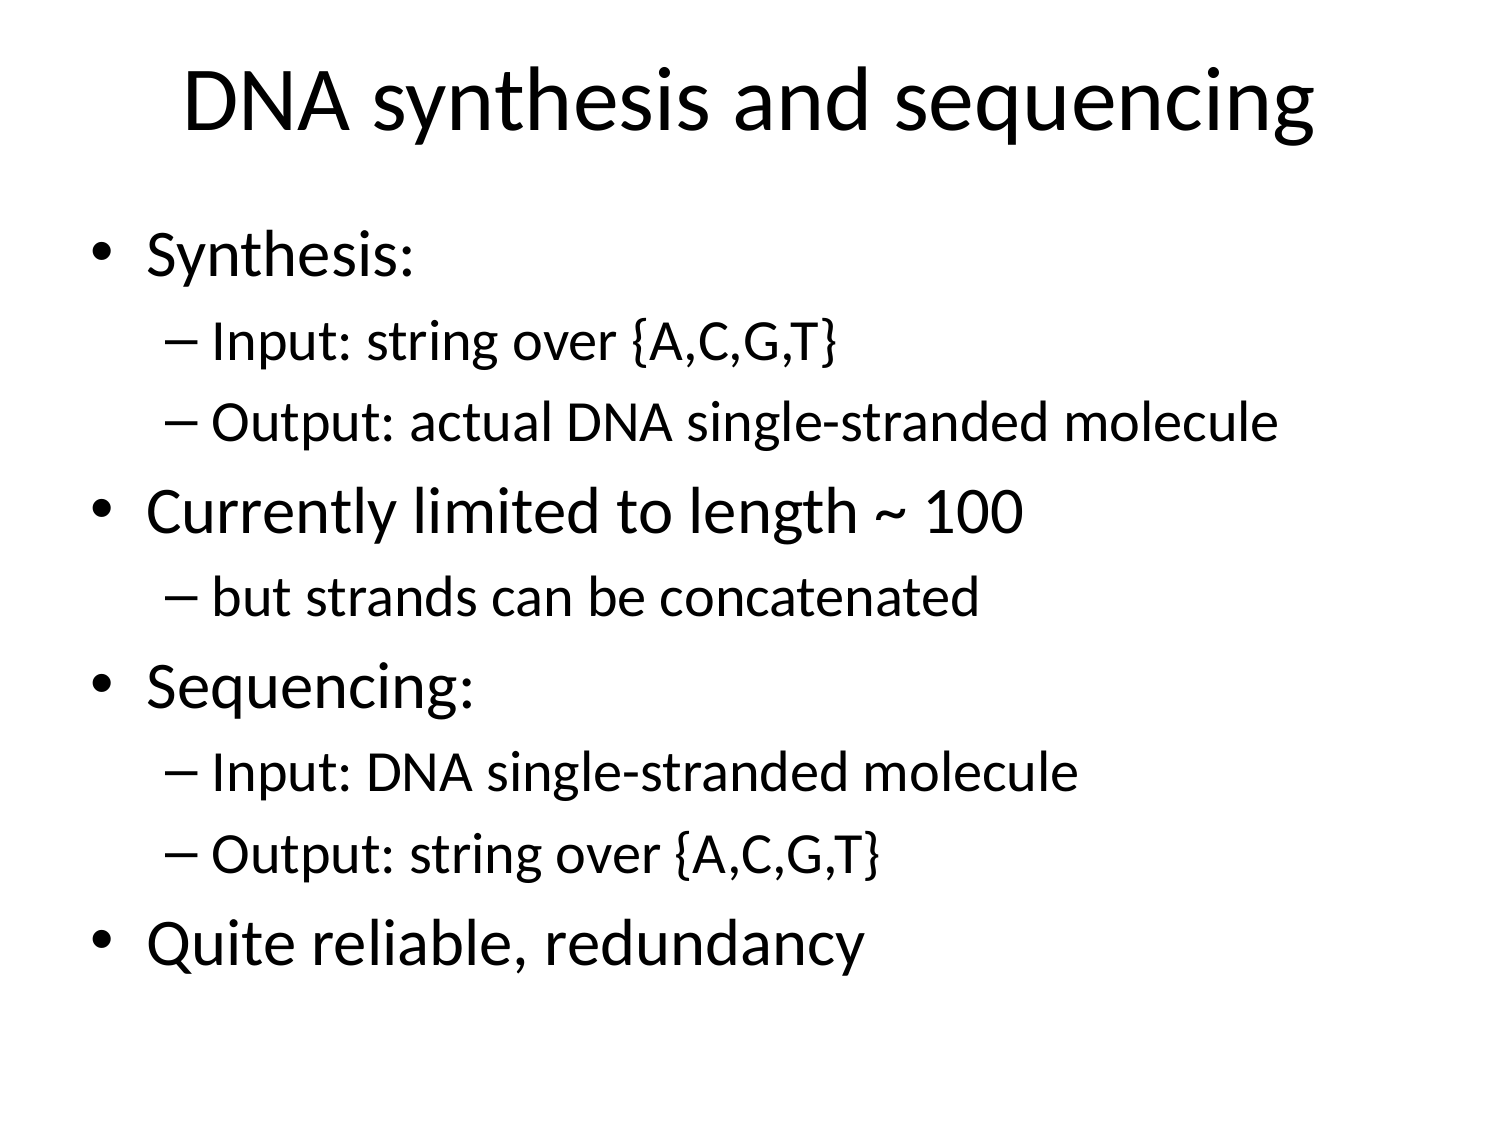

# DNA synthesis and sequencing
Synthesis:
Input: string over {A,C,G,T}
Output: actual DNA single-stranded molecule
Currently limited to length ~ 100
but strands can be concatenated
Sequencing:
Input: DNA single-stranded molecule
Output: string over {A,C,G,T}
Quite reliable, redundancy